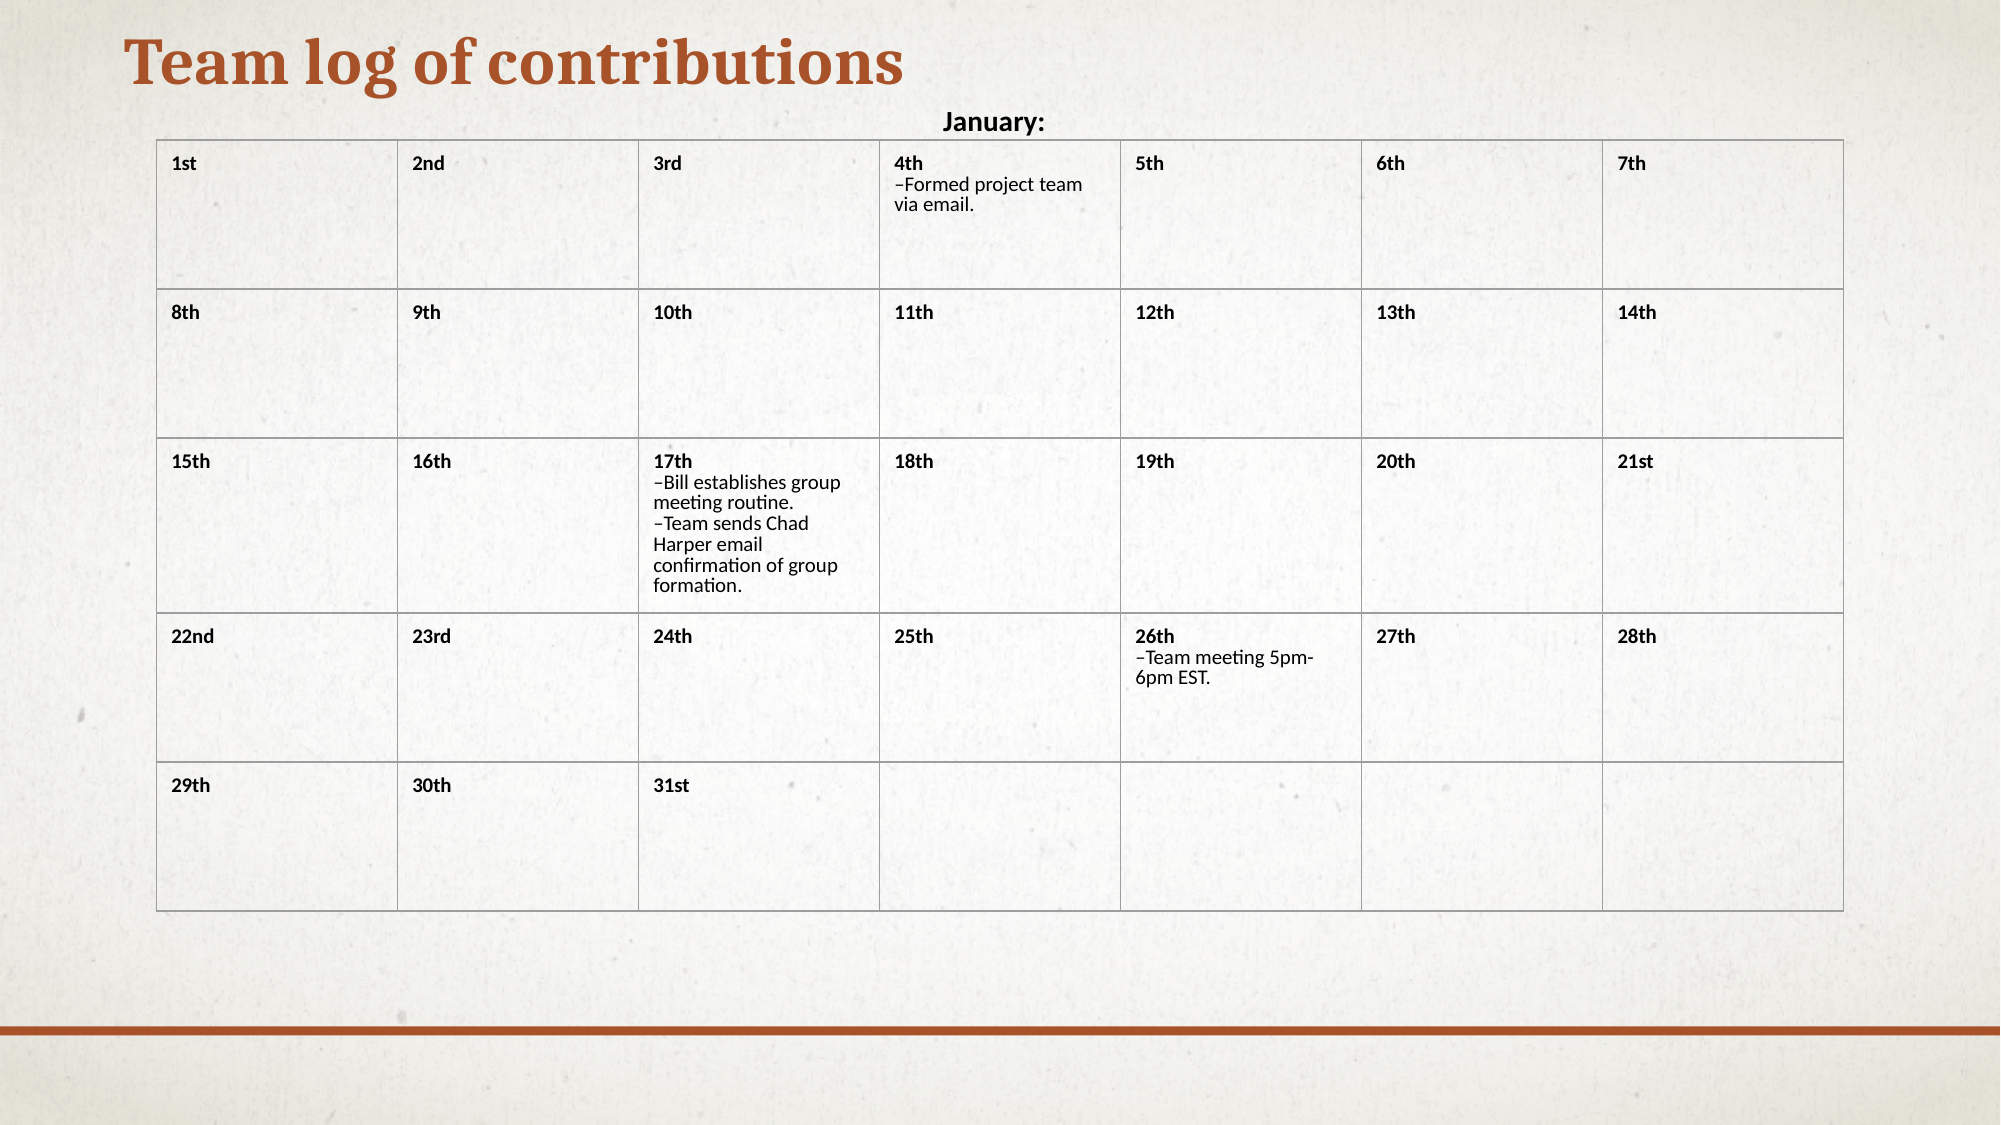

# Team log of contributions
January:
| 1st | 2nd | 3rd | 4th –Formed project team via email. | 5th | 6th | 7th |
| --- | --- | --- | --- | --- | --- | --- |
| 8th | 9th | 10th | 11th | 12th | 13th | 14th |
| 15th | 16th | 17th –Bill establishes group meeting routine. –Team sends Chad Harper email confirmation of group formation. | 18th | 19th | 20th | 21st |
| 22nd | 23rd | 24th | 25th | 26th –Team meeting 5pm-6pm EST. | 27th | 28th |
| 29th | 30th | 31st |  |  |  |  |